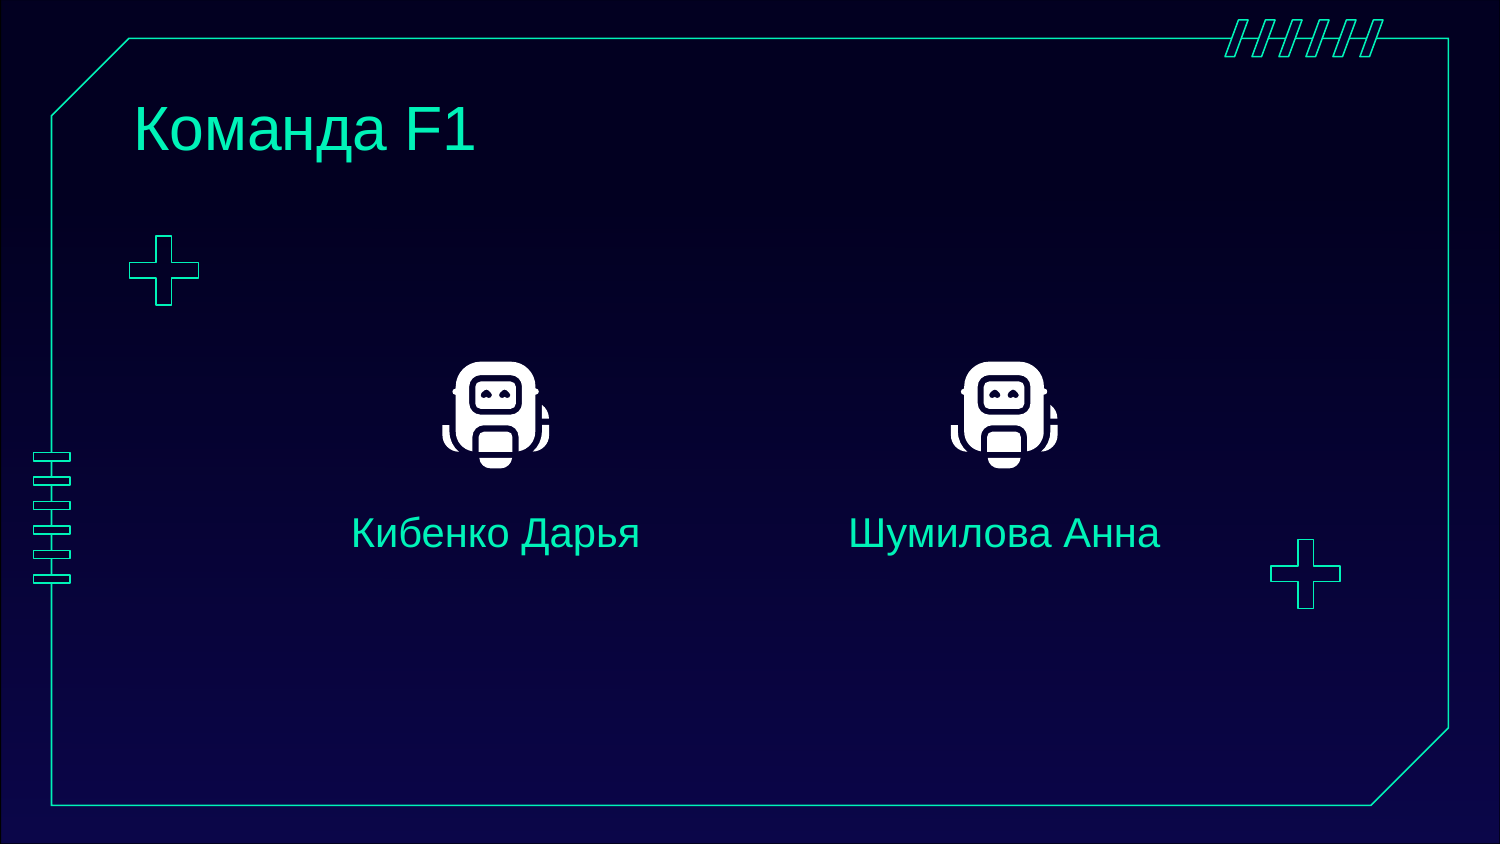

# Команда F1

Кибенко Дарья
Шумилова Анна